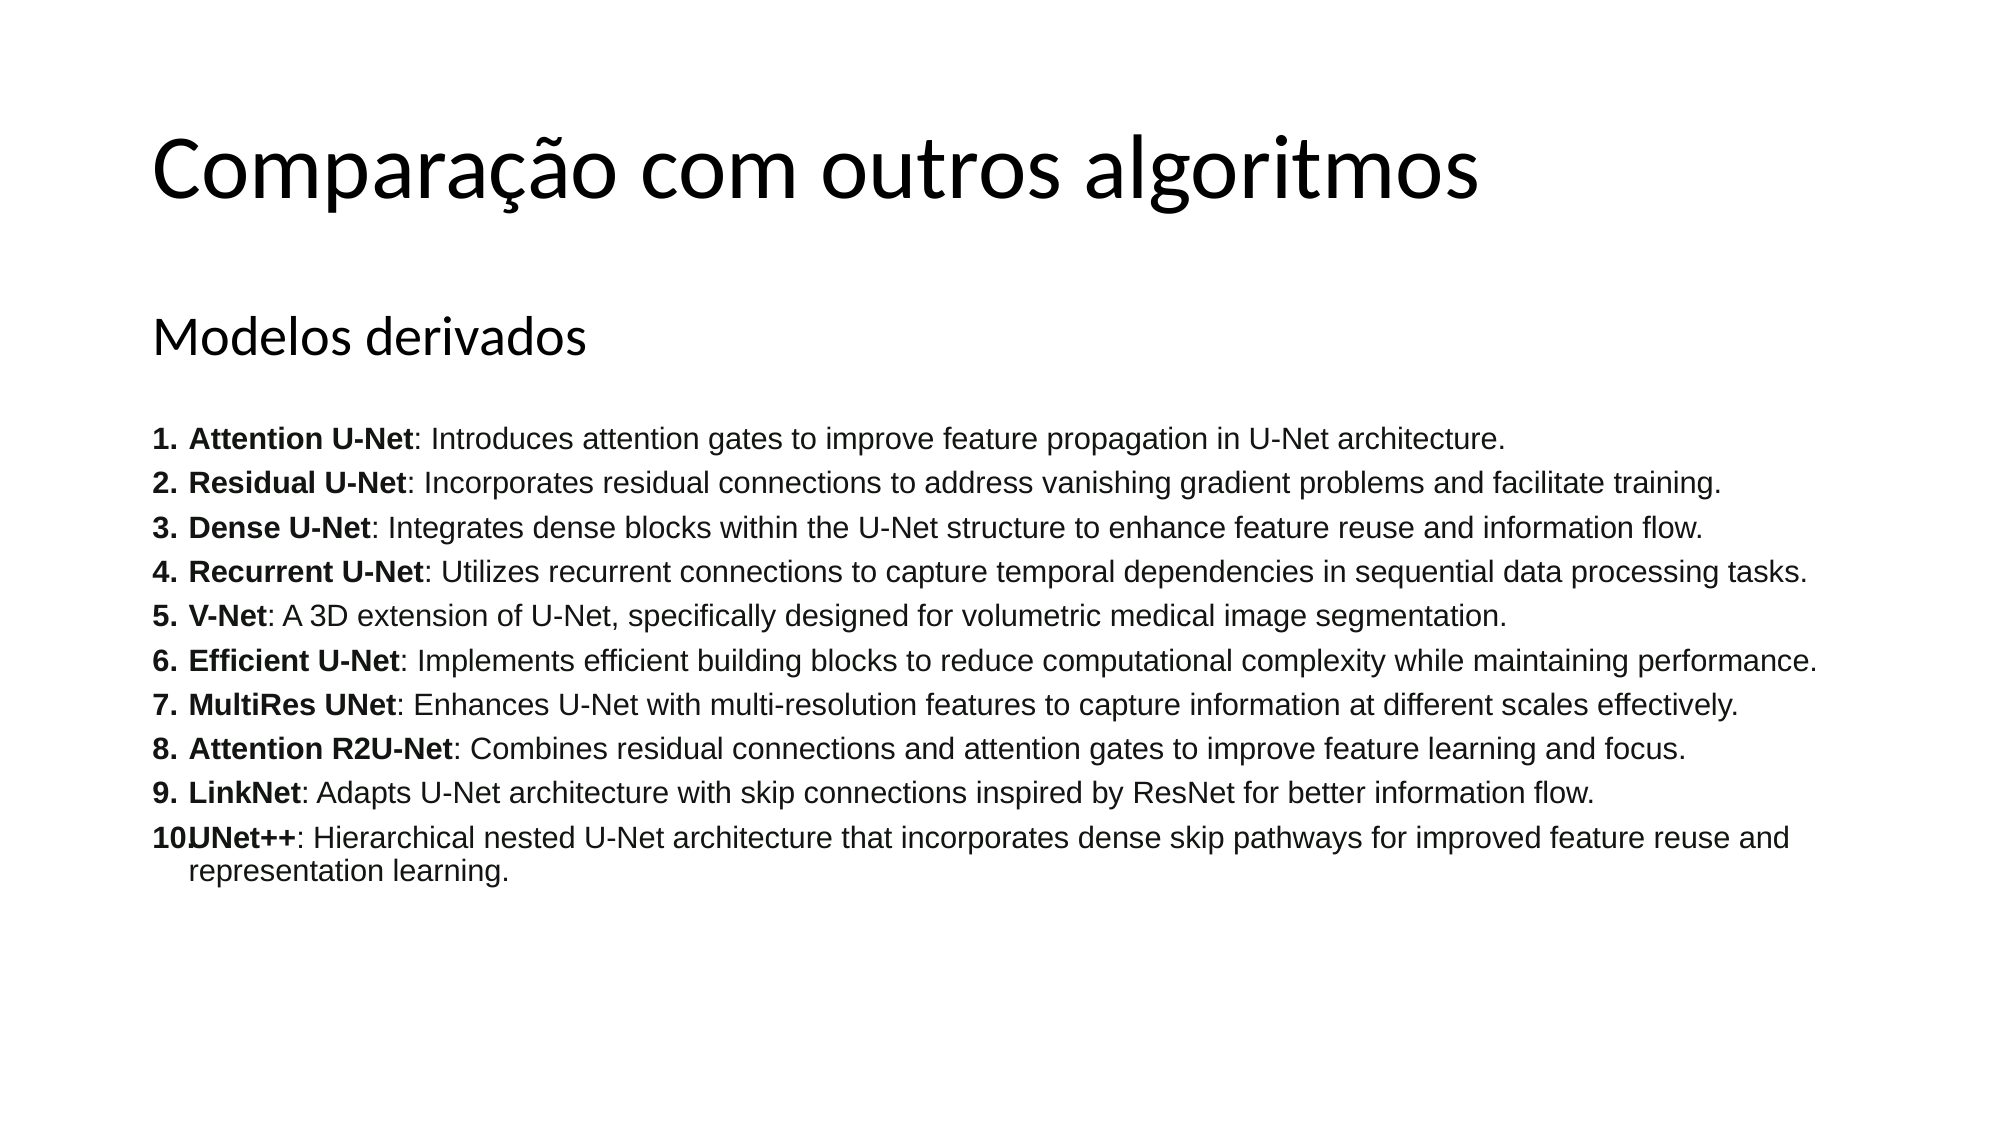

# Comparação com outros algoritmos
Modelos derivados

Attention U-Net: Introduces attention gates to improve feature propagation in U-Net architecture.
Residual U-Net: Incorporates residual connections to address vanishing gradient problems and facilitate training.
Dense U-Net: Integrates dense blocks within the U-Net structure to enhance feature reuse and information flow.
Recurrent U-Net: Utilizes recurrent connections to capture temporal dependencies in sequential data processing tasks.
V-Net: A 3D extension of U-Net, specifically designed for volumetric medical image segmentation.
Efficient U-Net: Implements efficient building blocks to reduce computational complexity while maintaining performance.
MultiRes UNet: Enhances U-Net with multi-resolution features to capture information at different scales effectively.
Attention R2U-Net: Combines residual connections and attention gates to improve feature learning and focus.
LinkNet: Adapts U-Net architecture with skip connections inspired by ResNet for better information flow.
UNet++: Hierarchical nested U-Net architecture that incorporates dense skip pathways for improved feature reuse and representation learning.